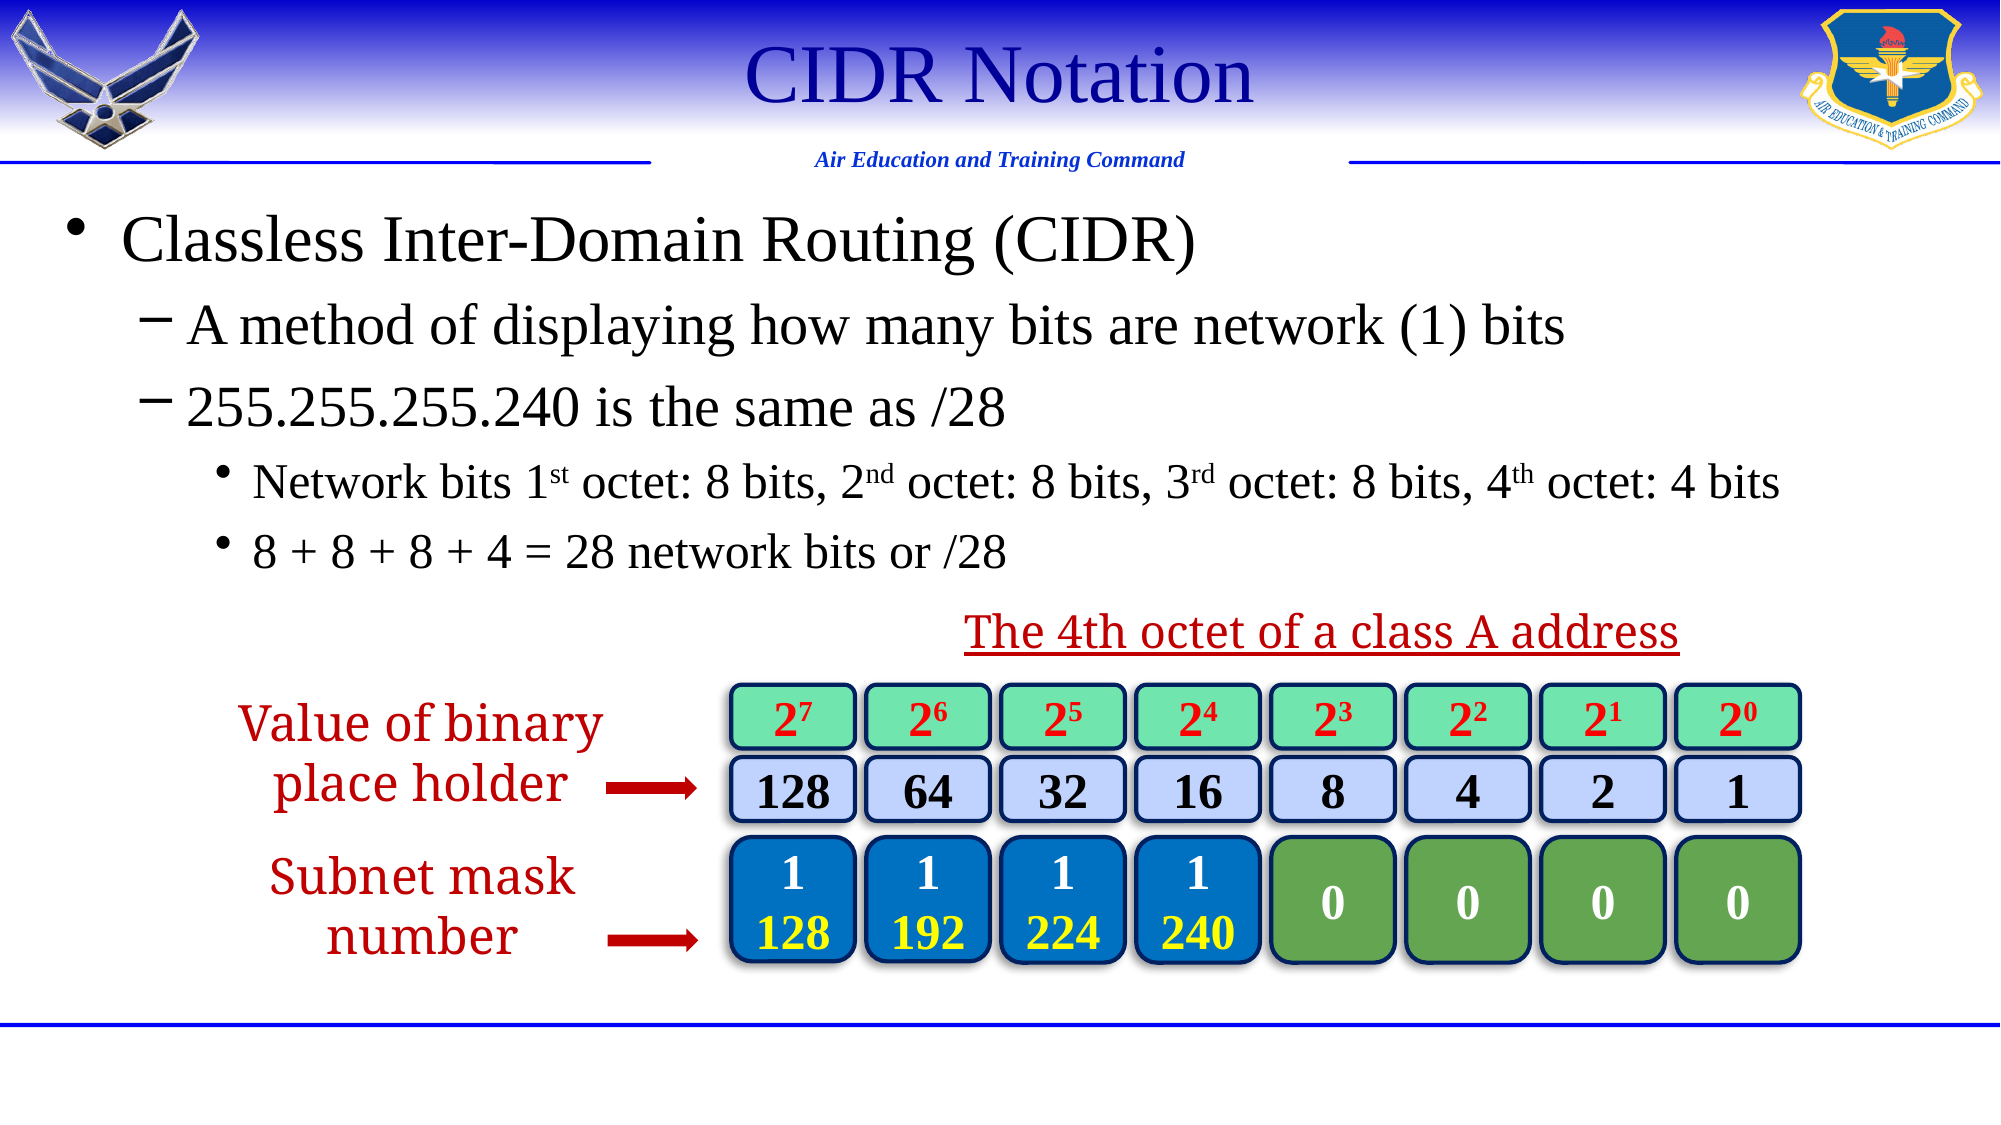

# CIDR Notation
Classless Inter-Domain Routing (CIDR)
A method of displaying how many bits are network (1) bits
255.255.255.240 is the same as /28
Network bits 1st octet: 8 bits, 2nd octet: 8 bits, 3rd octet: 8 bits, 4th octet: 4 bits
8 + 8 + 8 + 4 = 28 network bits or /28

The 4th octet of a class A address
Value of binary
place holder
27
26
25
24
23
22
21
20
128
64
32
16
8
4
2
1

Subnet mask
number
1
128
1
192
1
224
1
240
0
0
0
0